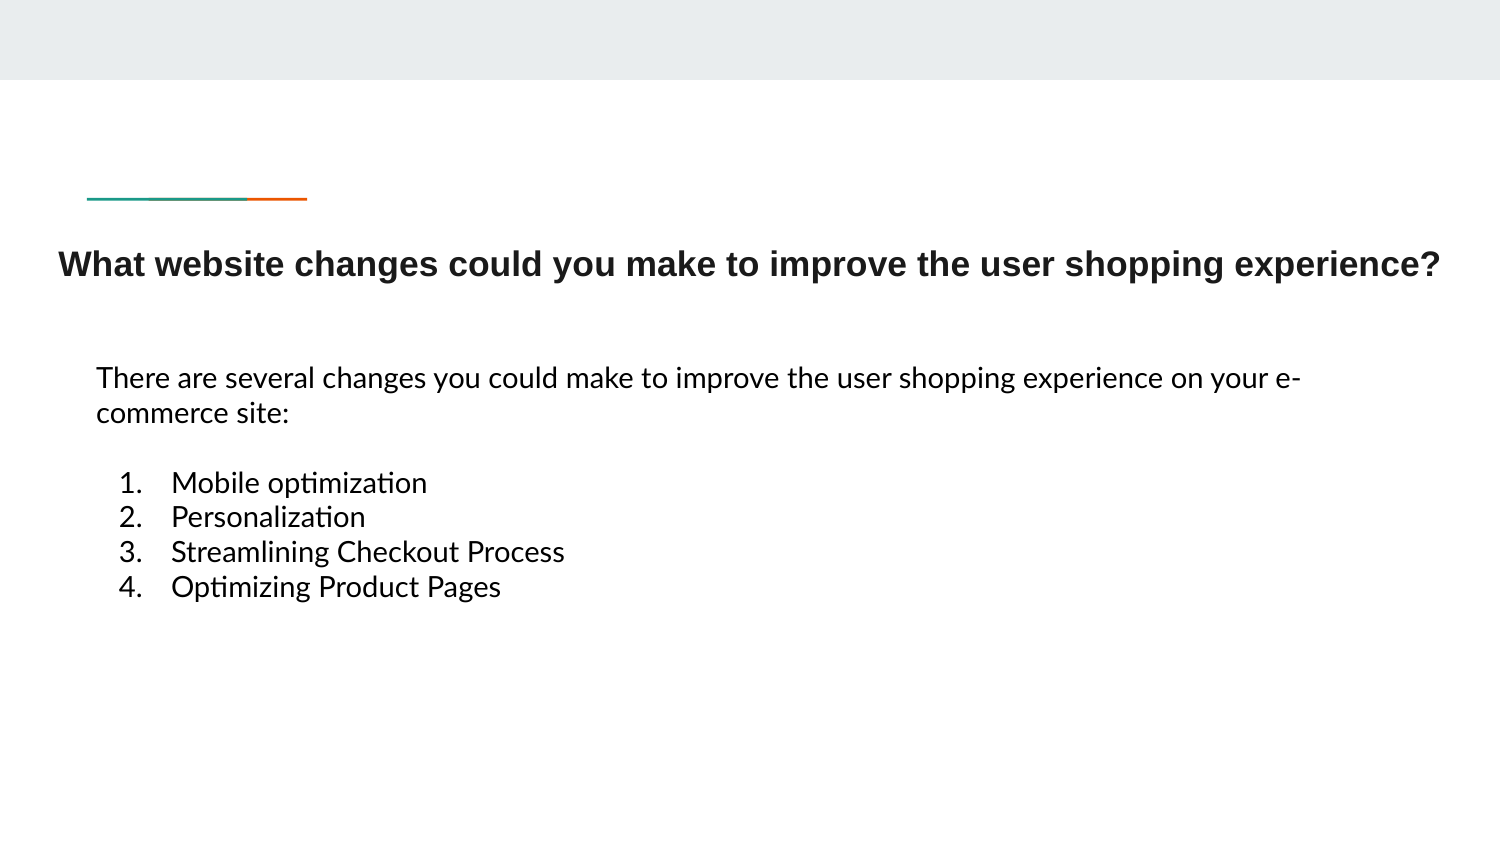

# What website changes could you make to improve the user shopping experience?

There are several changes you could make to improve the user shopping experience on your e-commerce site:

Mobile optimization
Personalization
Streamlining Checkout Process
Optimizing Product Pages